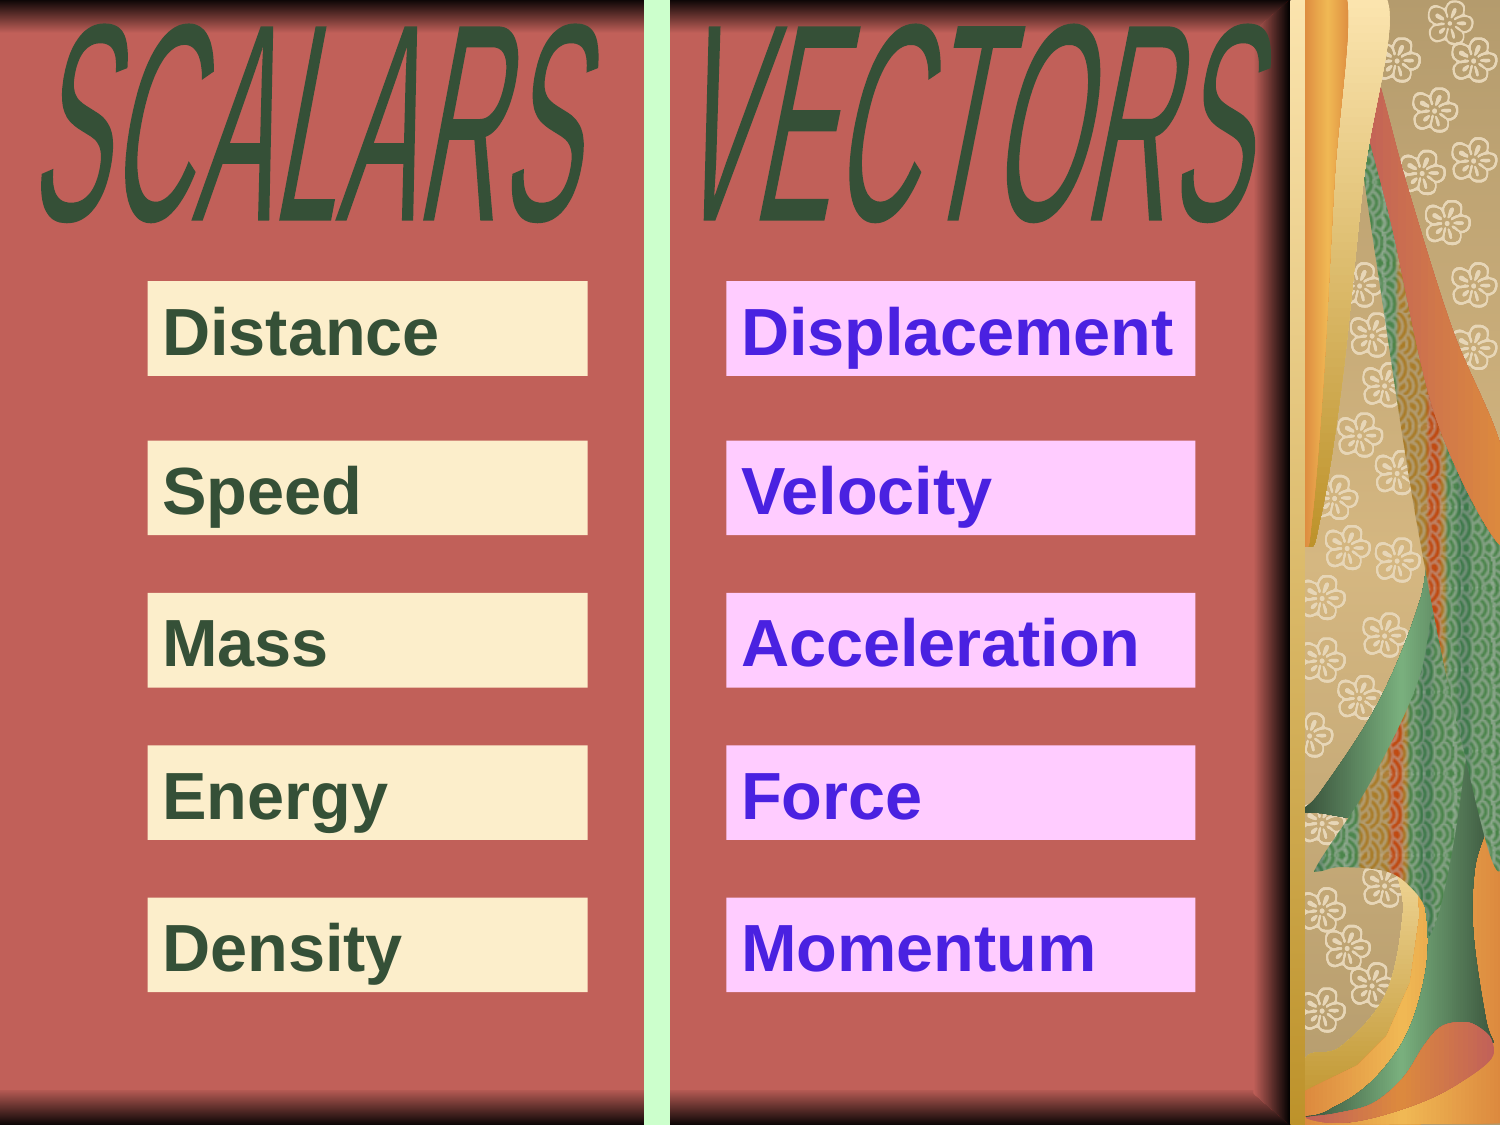

SCALARS
VECTORS
Distance
Displacement
Speed
Velocity
Mass
Acceleration
Energy
Force
Density
Momentum